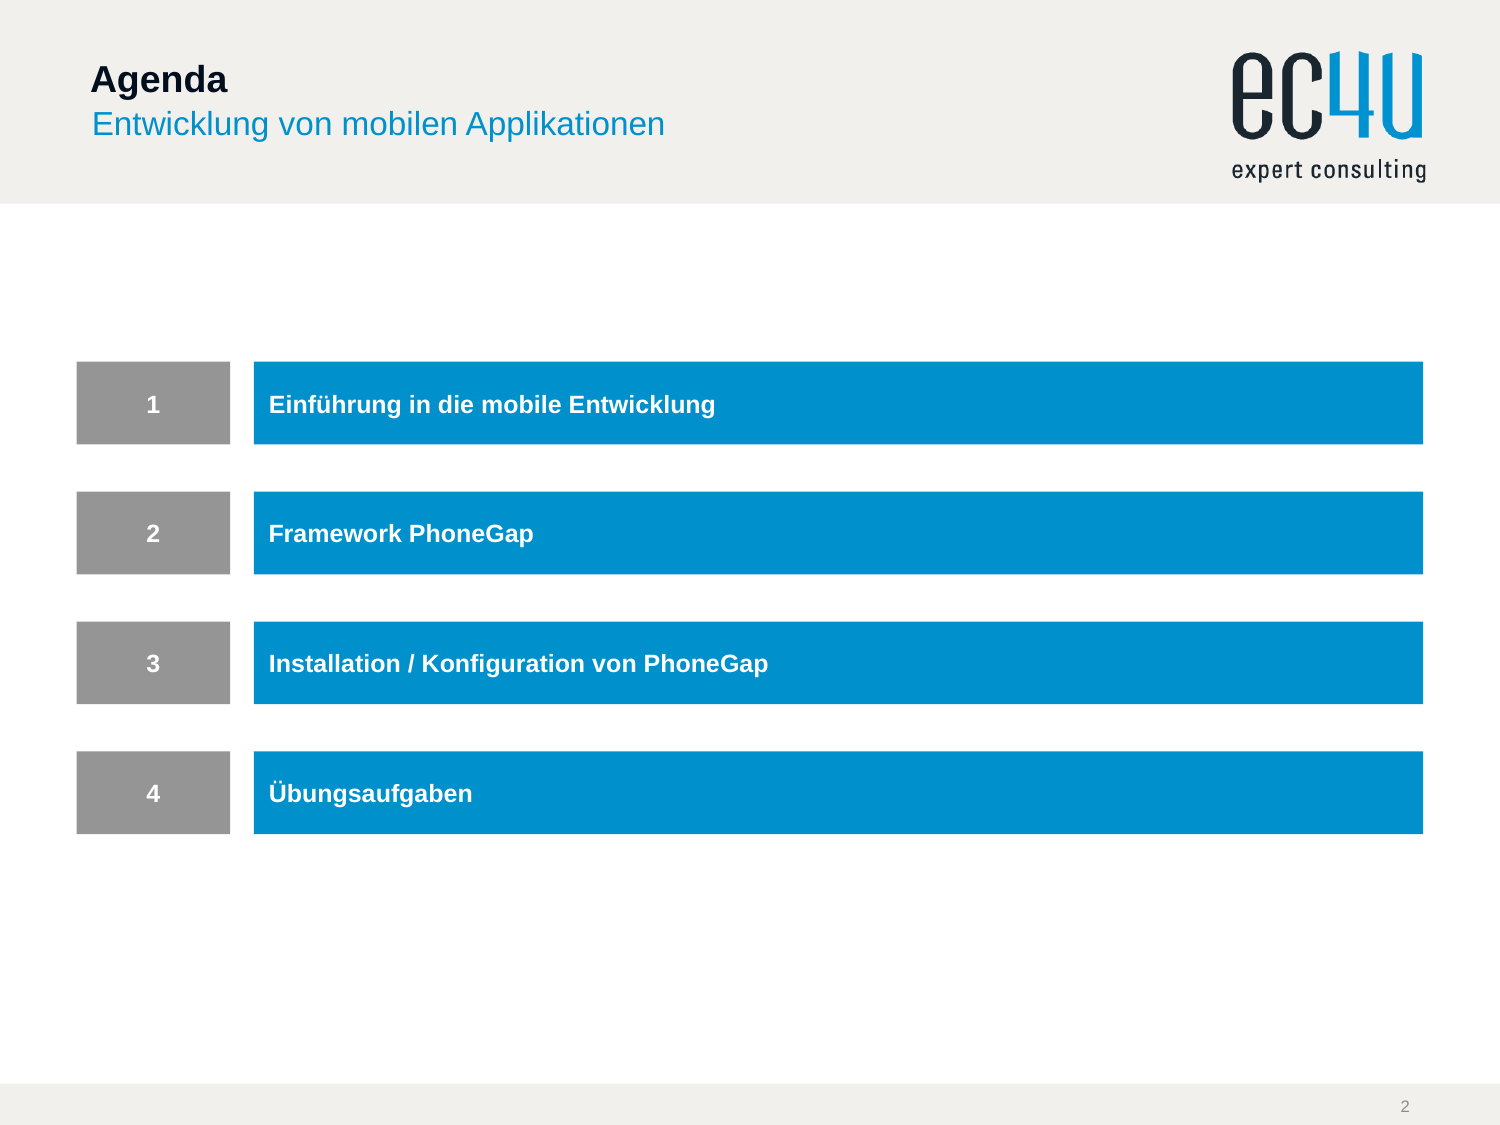

# Agenda
Entwicklung von mobilen Applikationen
1
Einführung in die mobile Entwicklung
2
Framework PhoneGap
3
Installation / Konfiguration von PhoneGap
4
Übungsaufgaben
2